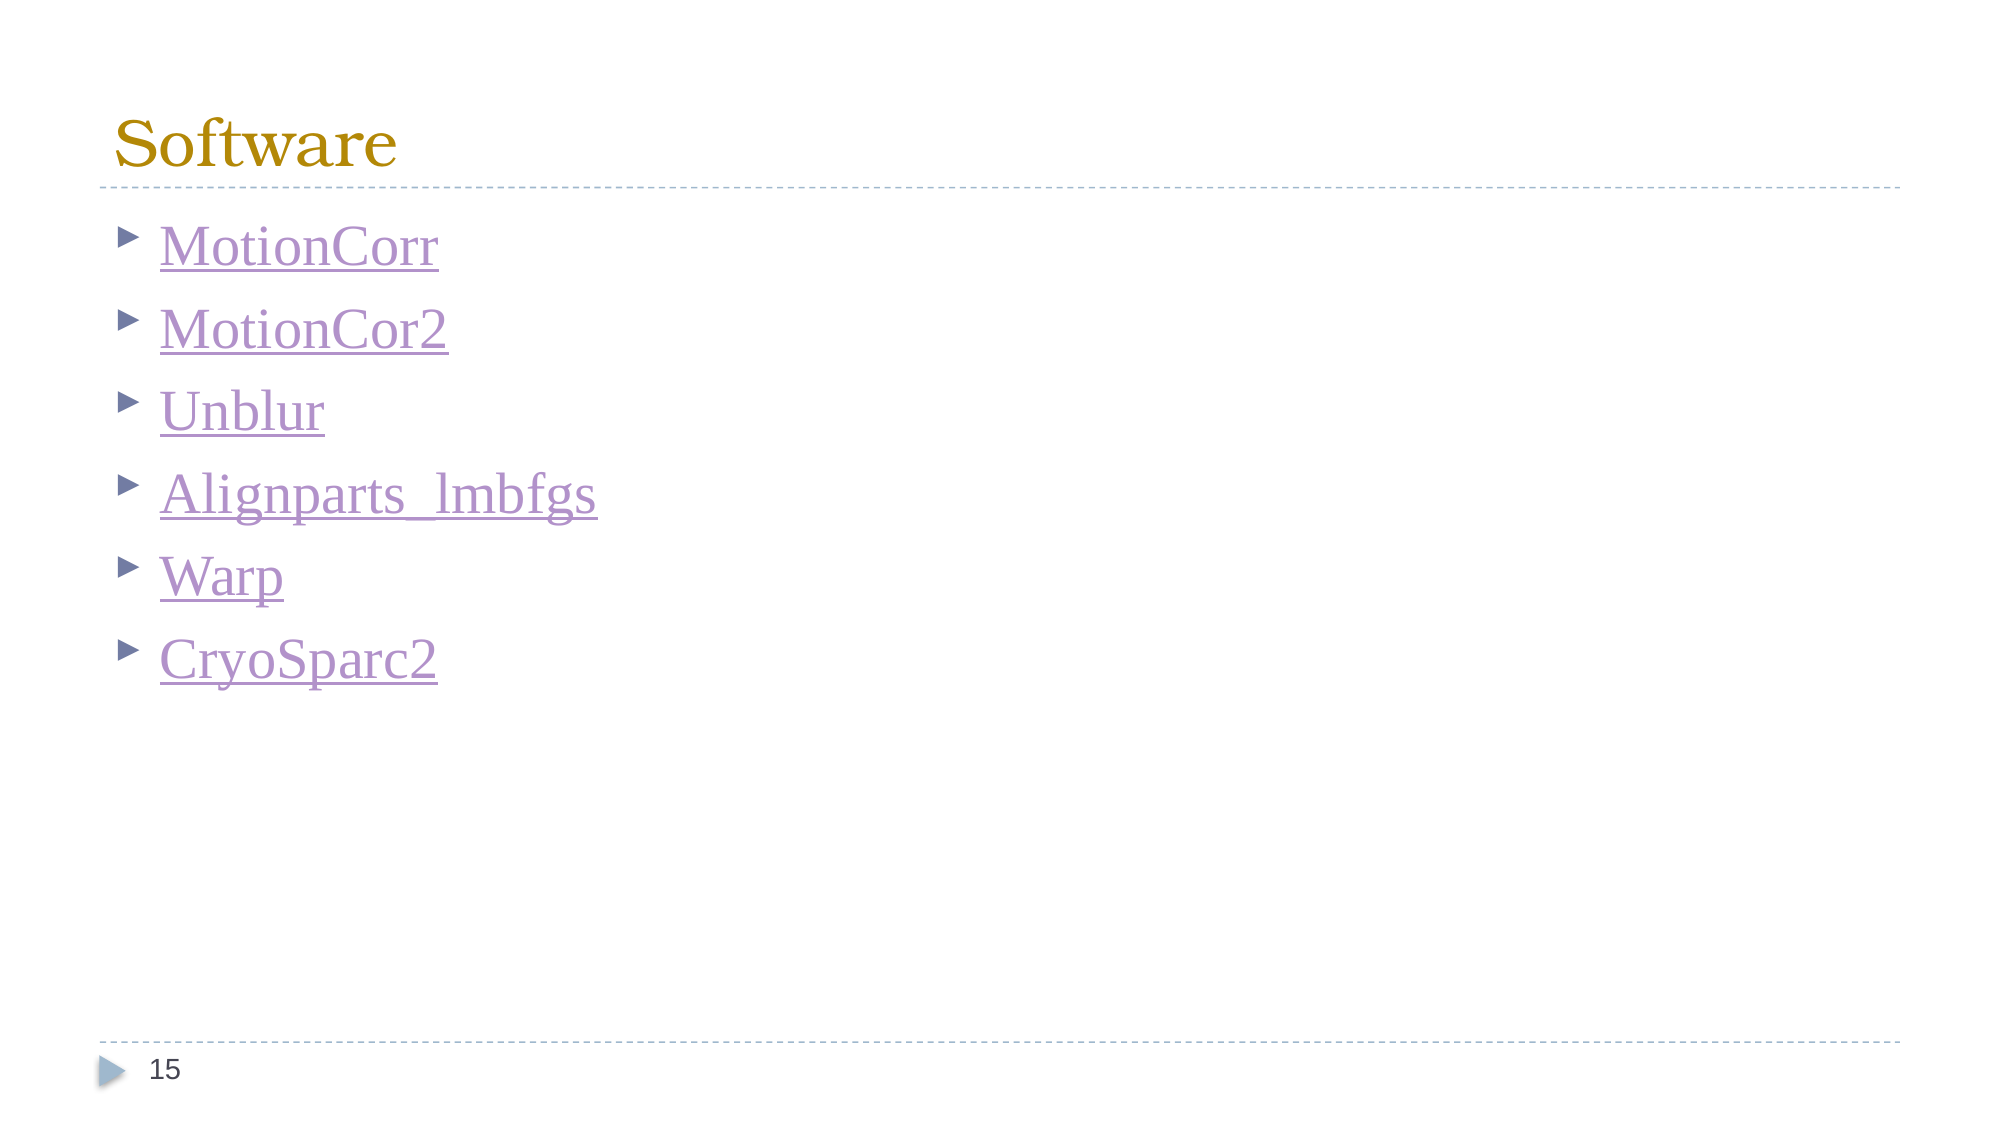

# Software
MotionCorr
MotionCor2
Unblur
Alignparts_lmbfgs
Warp
CryoSparc2
15